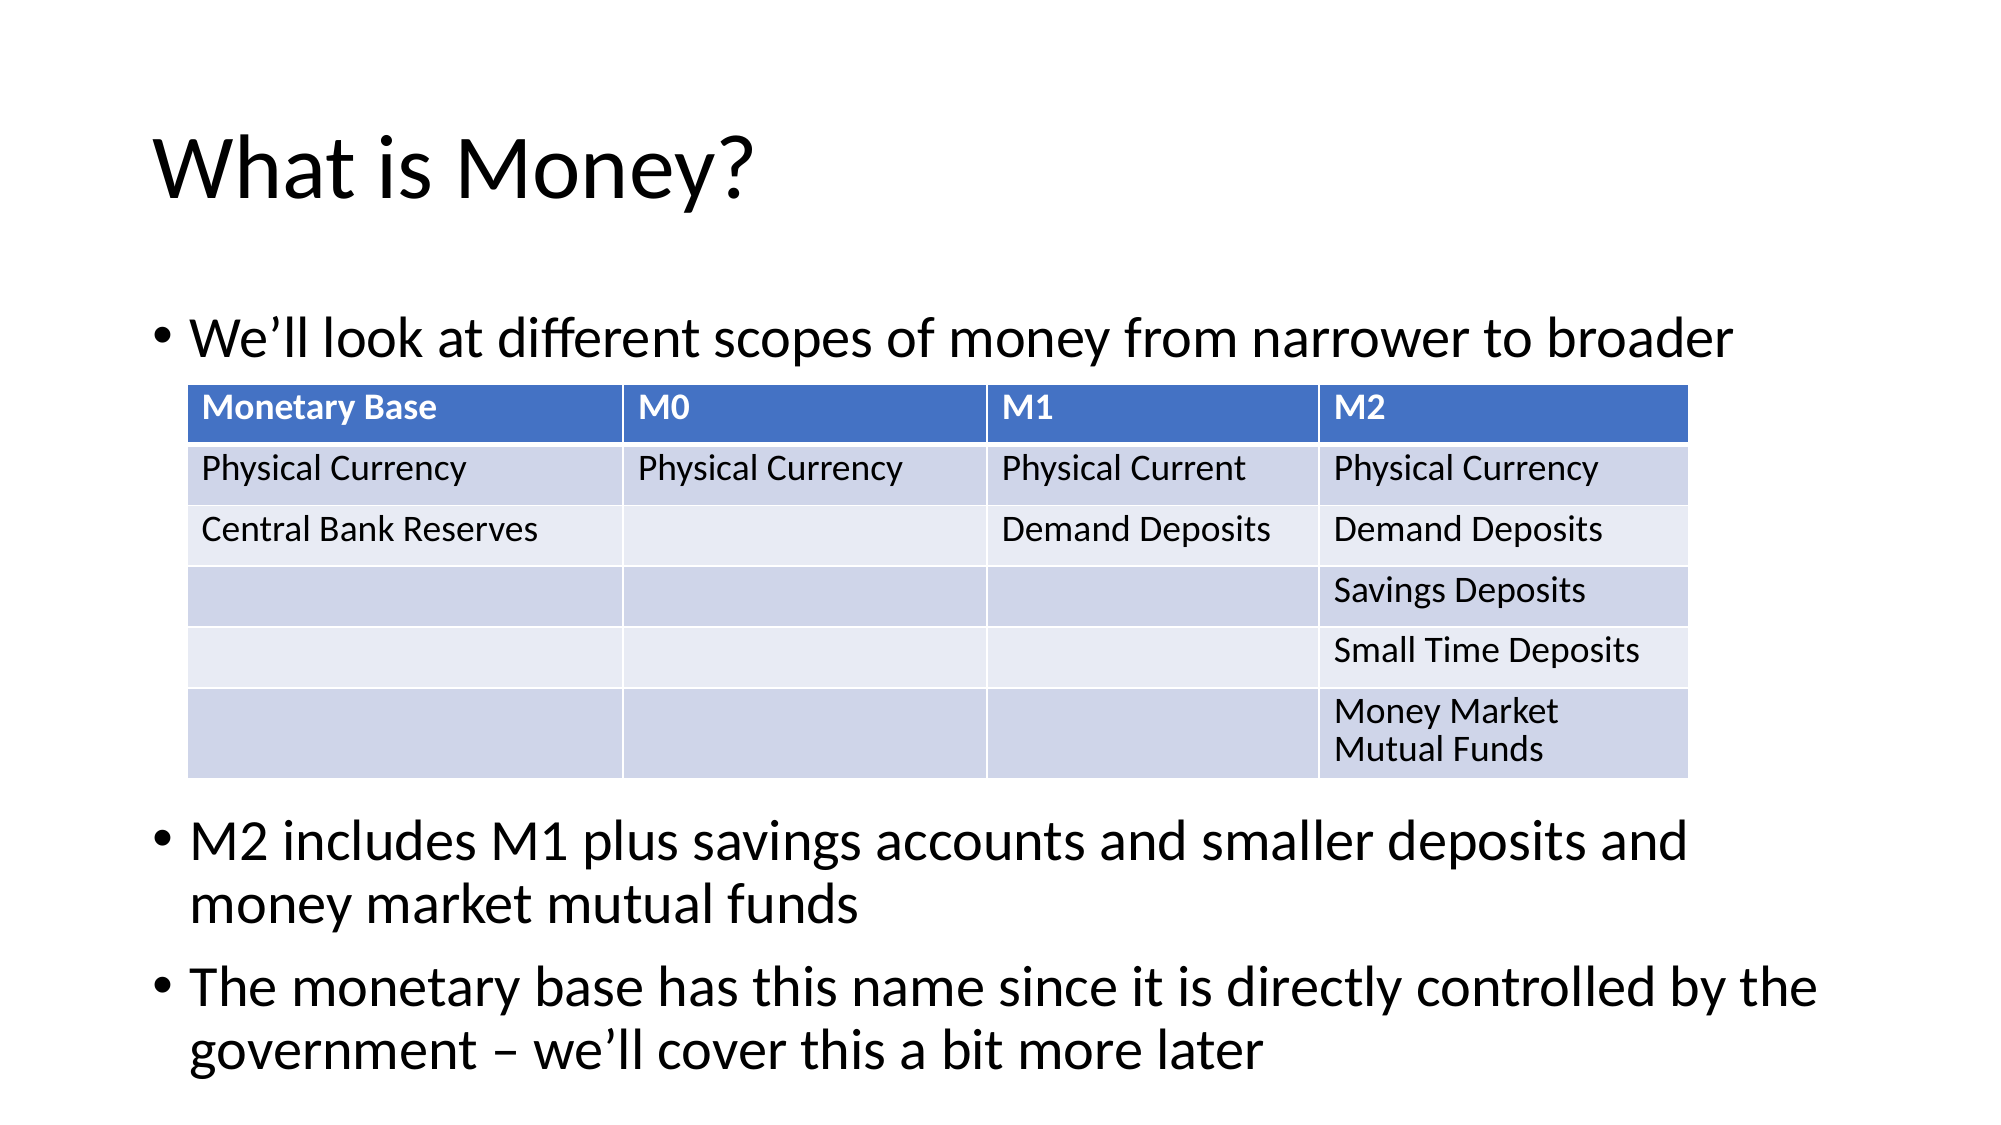

# What is Money?
We’ll look at different scopes of money from narrower to broader

M2 includes M1 plus savings accounts and smaller deposits and money market mutual funds
The monetary base has this name since it is directly controlled by the government – we’ll cover this a bit more later
| Monetary Base | M0 | M1 | M2 |
| --- | --- | --- | --- |
| Physical Currency | Physical Currency | Physical Current | Physical Currency |
| Central Bank Reserves |  | Demand Deposits | Demand Deposits |
|  |  |  | Savings Deposits |
|  |  |  | Small Time Deposits |
|  |  |  | Money Market Mutual Funds |